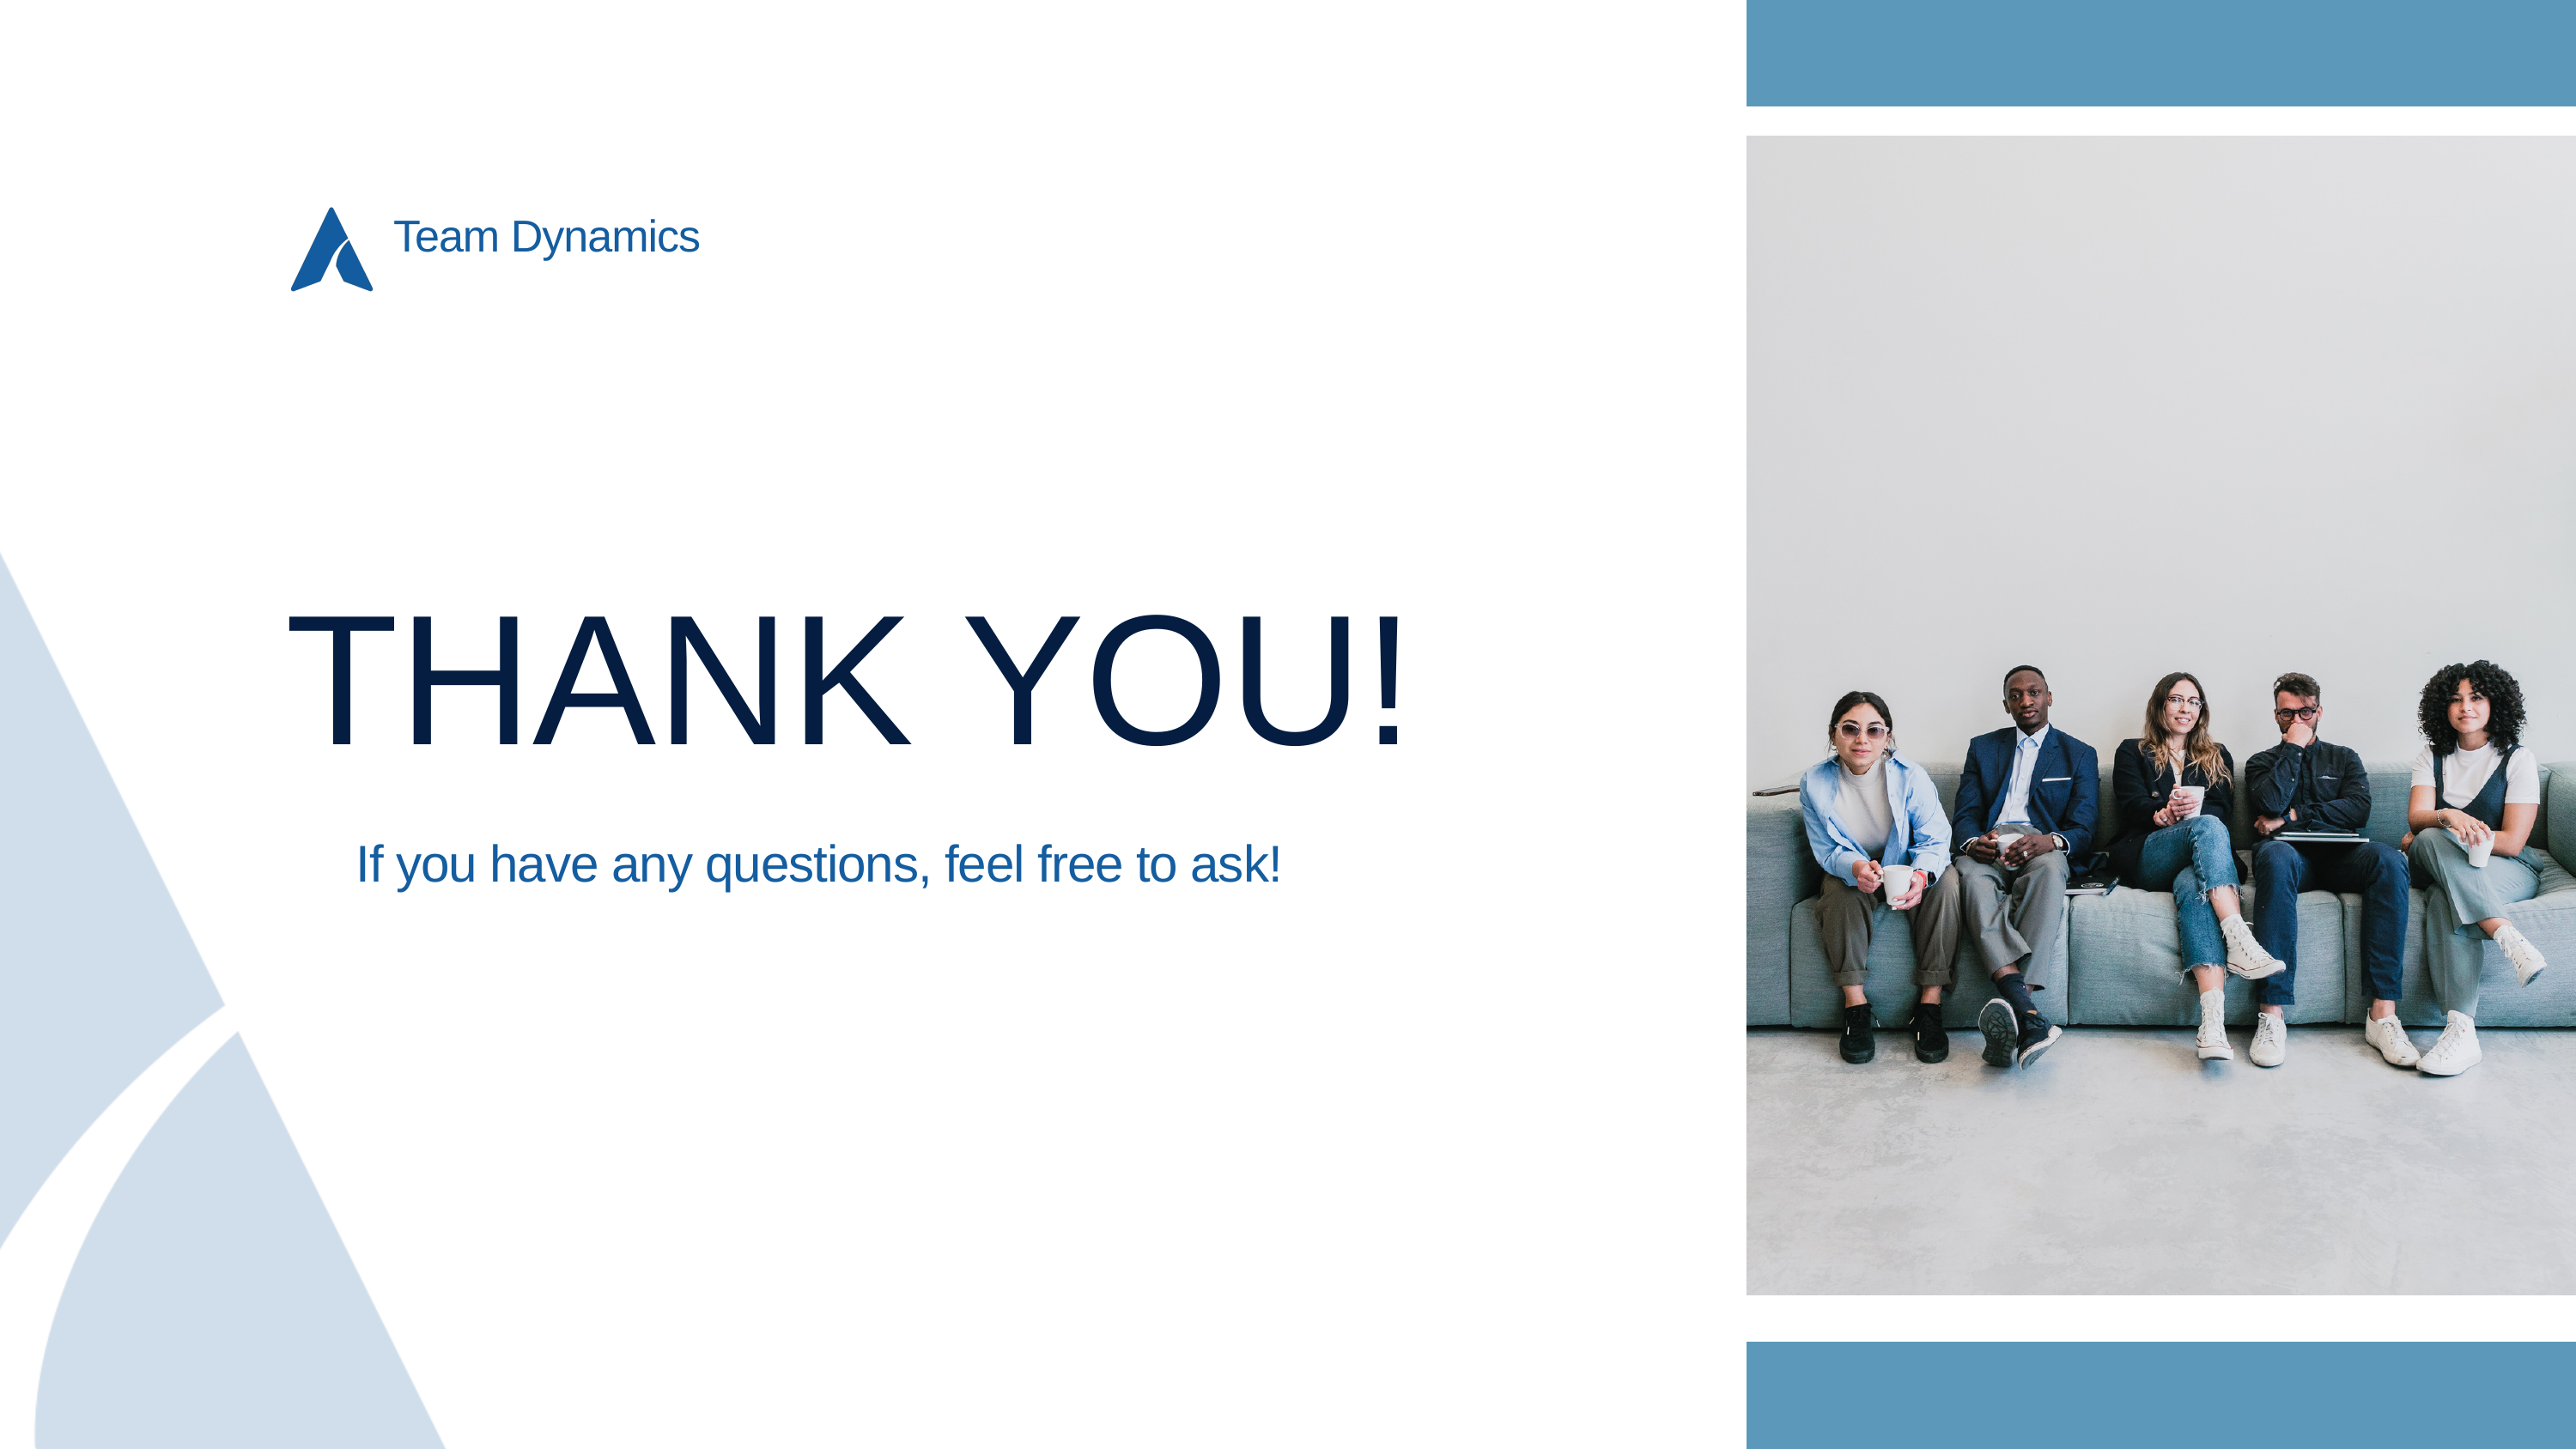

Team Dynamics

THANK YOU!
If you have any questions, feel free to ask!